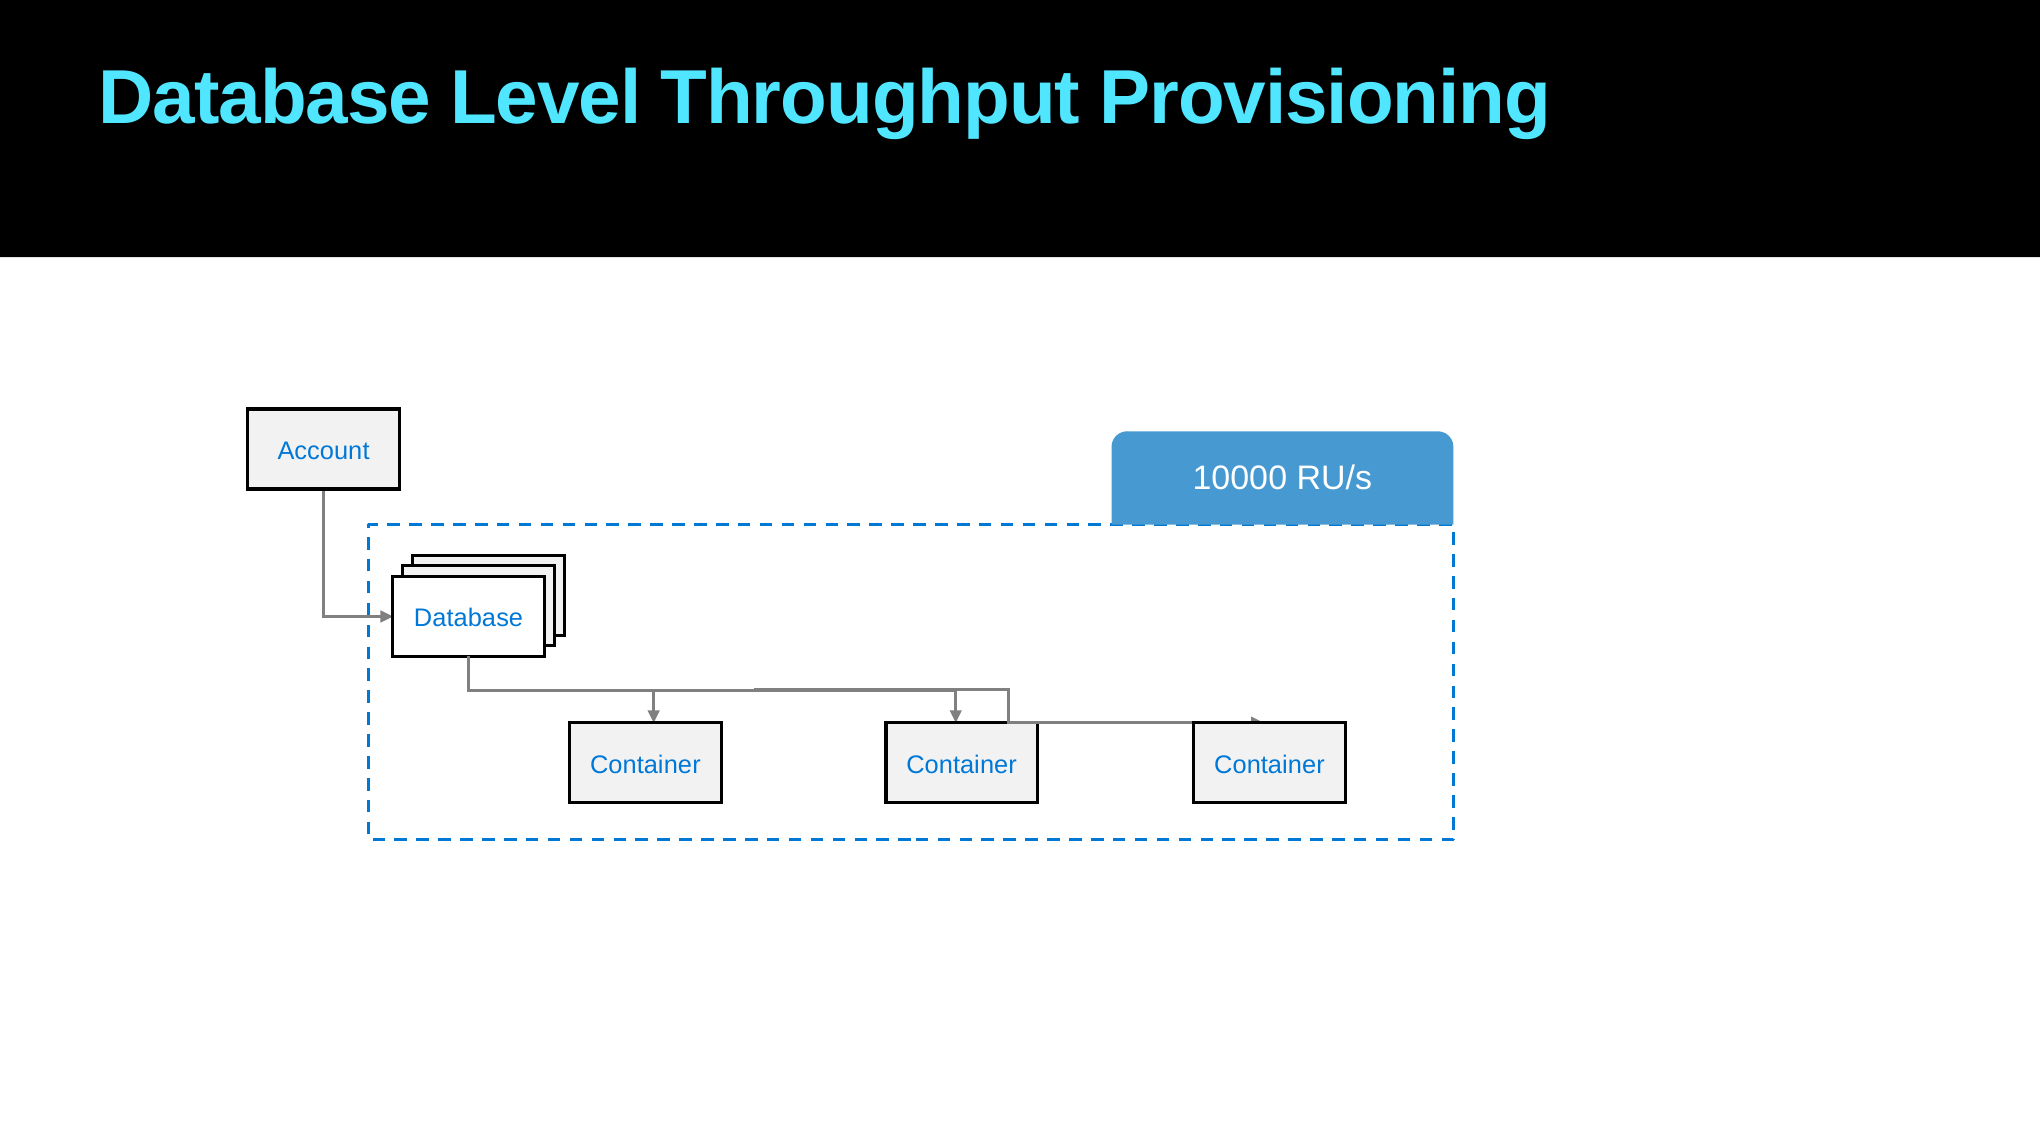

Database Level Throughput Provisioning
Account
10000 RU/s

Database
Database
Database
Container
Container
Container